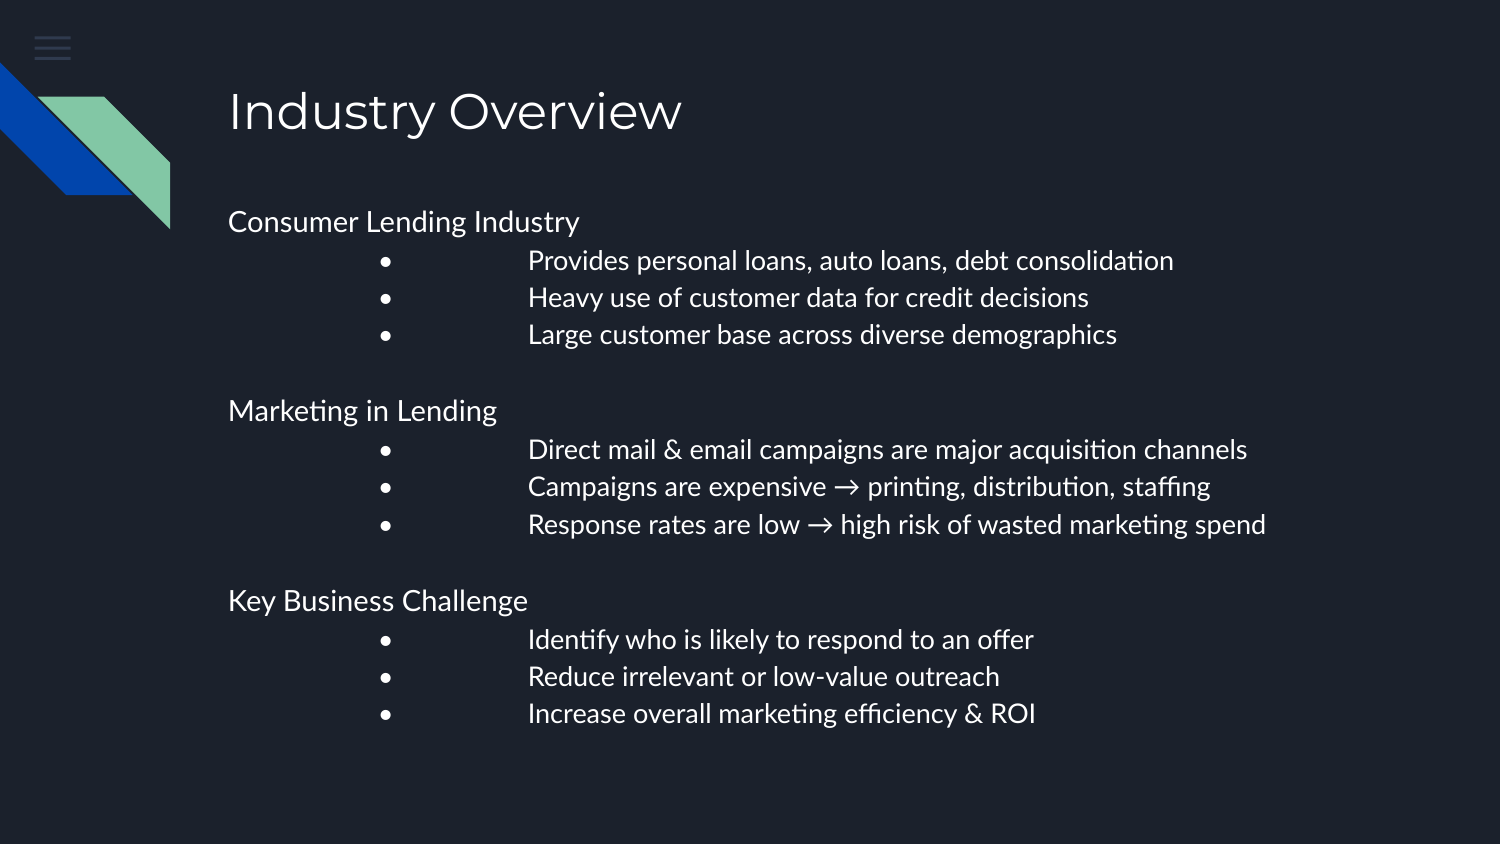

# Industry Overview
Consumer Lending Industry
	•	Provides personal loans, auto loans, debt consolidation
	•	Heavy use of customer data for credit decisions
	•	Large customer base across diverse demographics

Marketing in Lending
	•	Direct mail & email campaigns are major acquisition channels
	•	Campaigns are expensive → printing, distribution, staffing
	•	Response rates are low → high risk of wasted marketing spend

Key Business Challenge
	•	Identify who is likely to respond to an offer
	•	Reduce irrelevant or low-value outreach
	•	Increase overall marketing efficiency & ROI